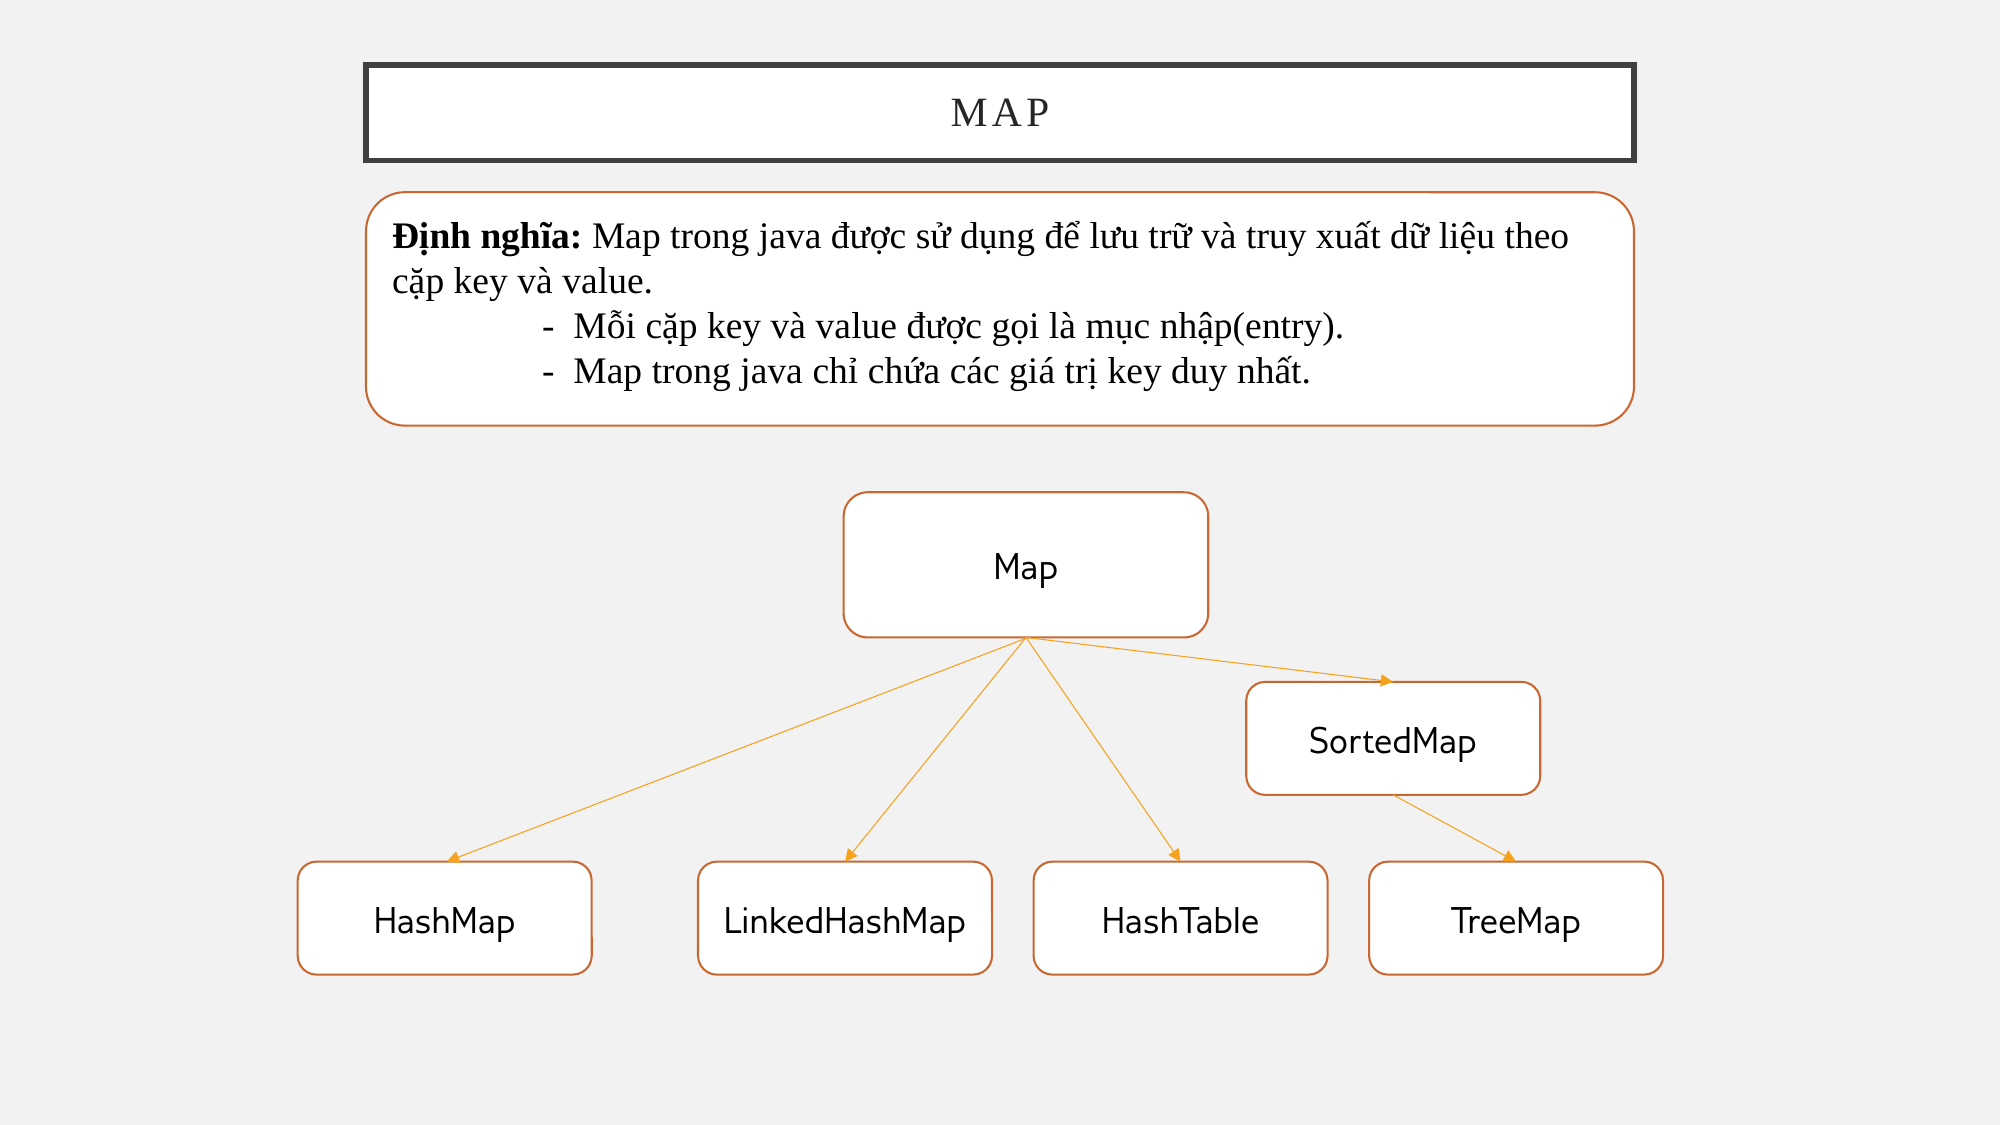

Map
Định nghĩa: Map trong java được sử dụng để lưu trữ và truy xuất dữ liệu theo cặp key và value.
	-  Mỗi cặp key và value được gọi là mục nhập(entry).
	-  Map trong java chỉ chứa các giá trị key duy nhất.
Map
SortedMap
HashMap
TreeMap
LinkedHashMap
HashTable